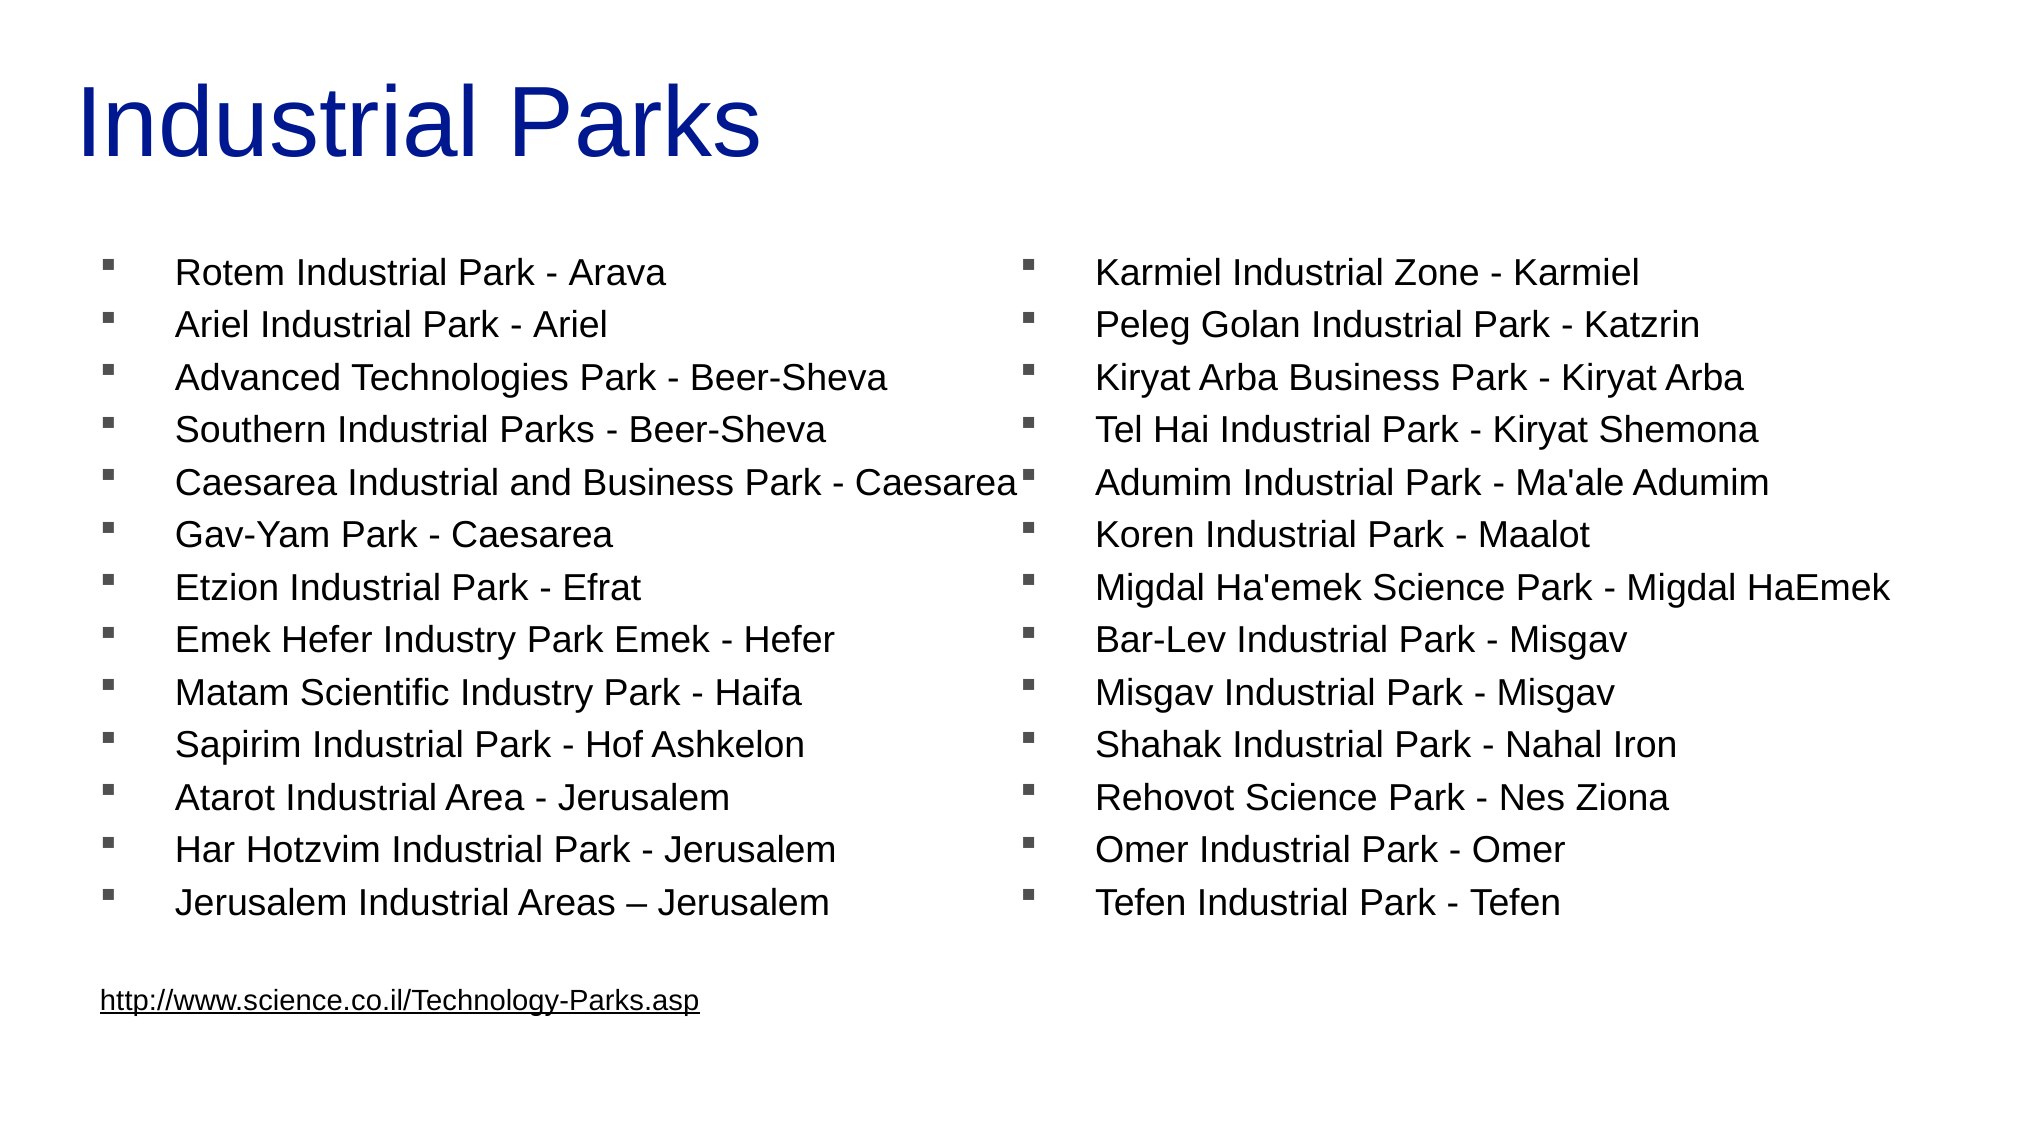

# Industrial Parks
Rotem Industrial Park - Arava
Ariel Industrial Park - Ariel
Advanced Technologies Park - Beer-Sheva
Southern Industrial Parks - Beer-Sheva
Caesarea Industrial and Business Park - Caesarea
Gav-Yam Park - Caesarea
Etzion Industrial Park - Efrat
Emek Hefer Industry Park Emek - Hefer
Matam Scientific Industry Park - Haifa
Sapirim Industrial Park - Hof Ashkelon
Atarot Industrial Area - Jerusalem
Har Hotzvim Industrial Park - Jerusalem
Jerusalem Industrial Areas – Jerusalem

http://www.science.co.il/Technology-Parks.asp
Karmiel Industrial Zone - Karmiel
Peleg Golan Industrial Park - Katzrin
Kiryat Arba Business Park - Kiryat Arba
Tel Hai Industrial Park - Kiryat Shemona
Adumim Industrial Park - Ma'ale Adumim
Koren Industrial Park - Maalot
Migdal Ha'emek Science Park - Migdal HaEmek
Bar-Lev Industrial Park - Misgav
Misgav Industrial Park - Misgav
Shahak Industrial Park - Nahal Iron
Rehovot Science Park - Nes Ziona
Omer Industrial Park - Omer
Tefen Industrial Park - Tefen